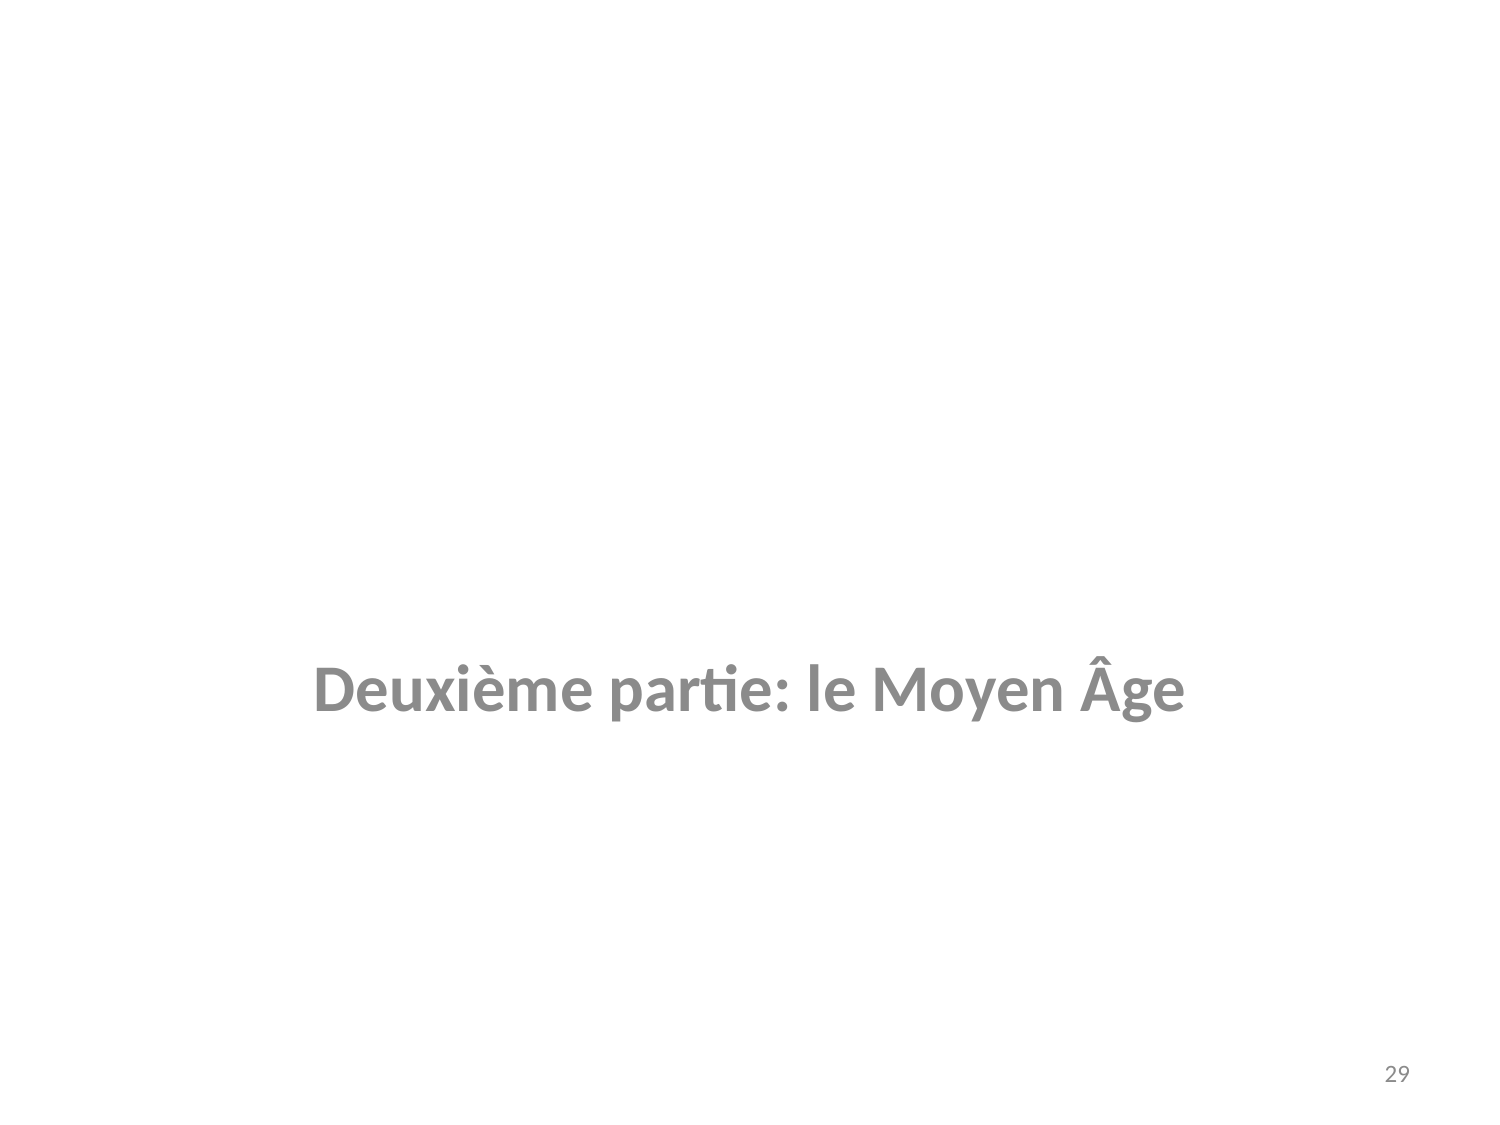

#
Deuxième partie: le Moyen Âge
29